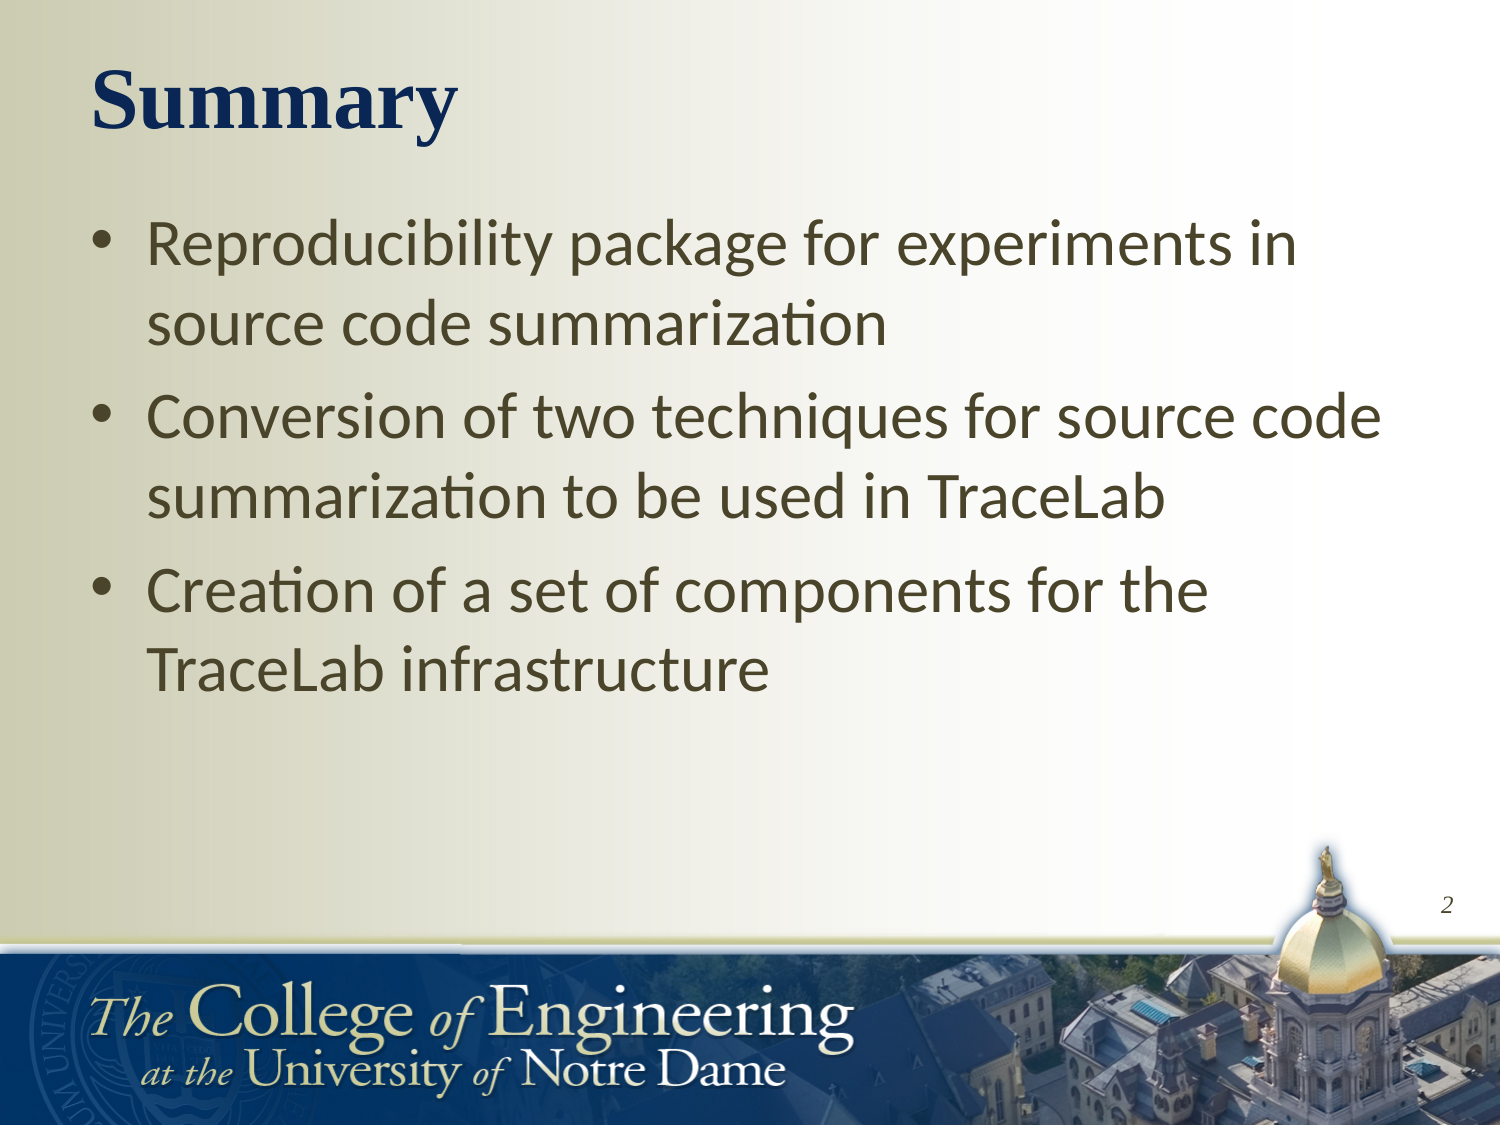

# Summary
Reproducibility package for experiments in source code summarization
Conversion of two techniques for source code summarization to be used in TraceLab
Creation of a set of components for the TraceLab infrastructure

2